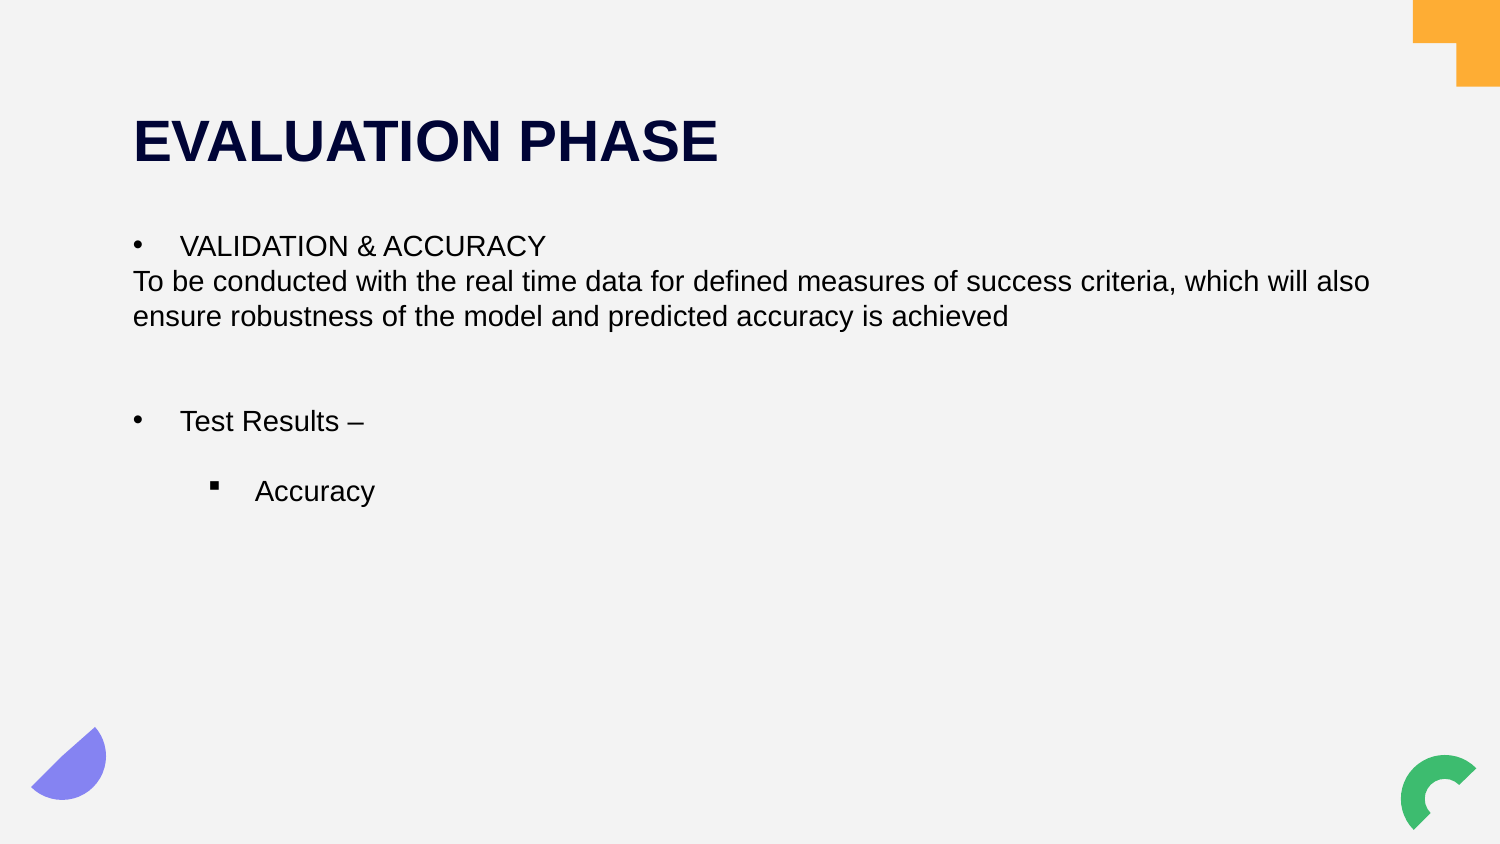

# EVALUATION PHASE
VALIDATION & ACCURACY
To be conducted with the real time data for defined measures of success criteria, which will also ensure robustness of the model and predicted accuracy is achieved

Test Results –

Accuracy